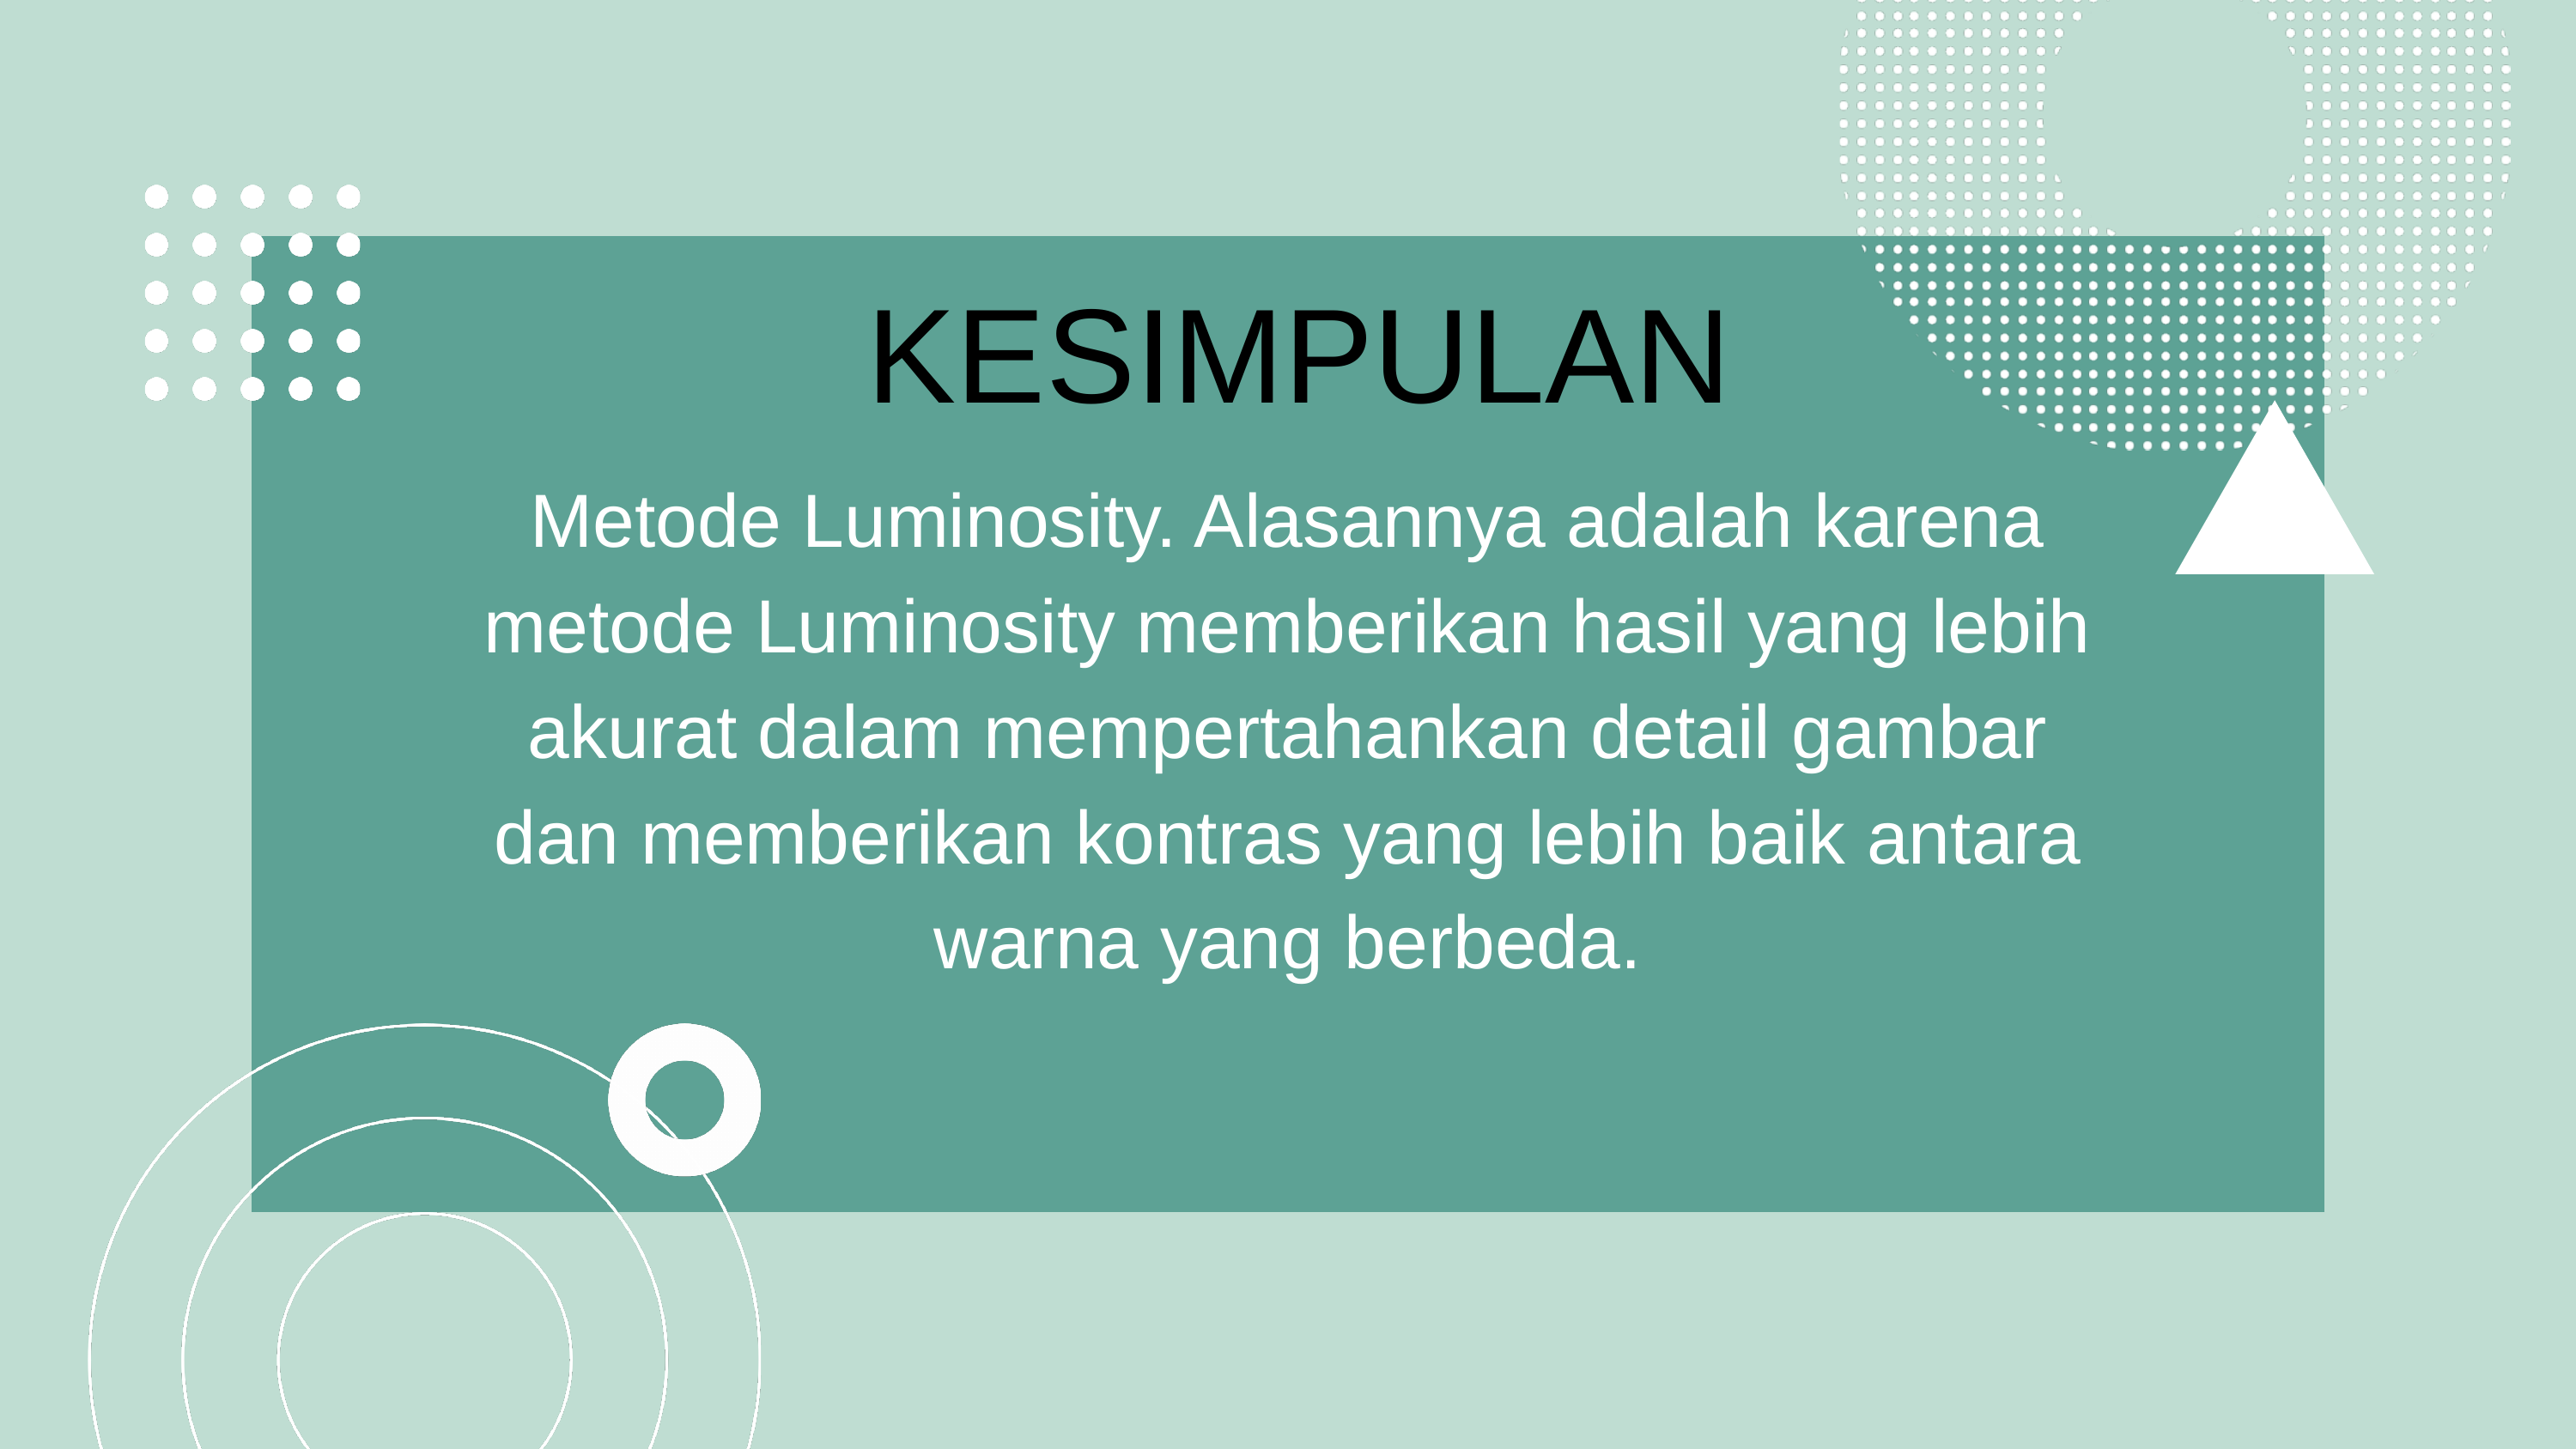

KESIMPULAN

Metode Luminosity. Alasannya adalah karena metode Luminosity memberikan hasil yang lebih akurat dalam mempertahankan detail gambar dan memberikan kontras yang lebih baik antara warna yang berbeda.